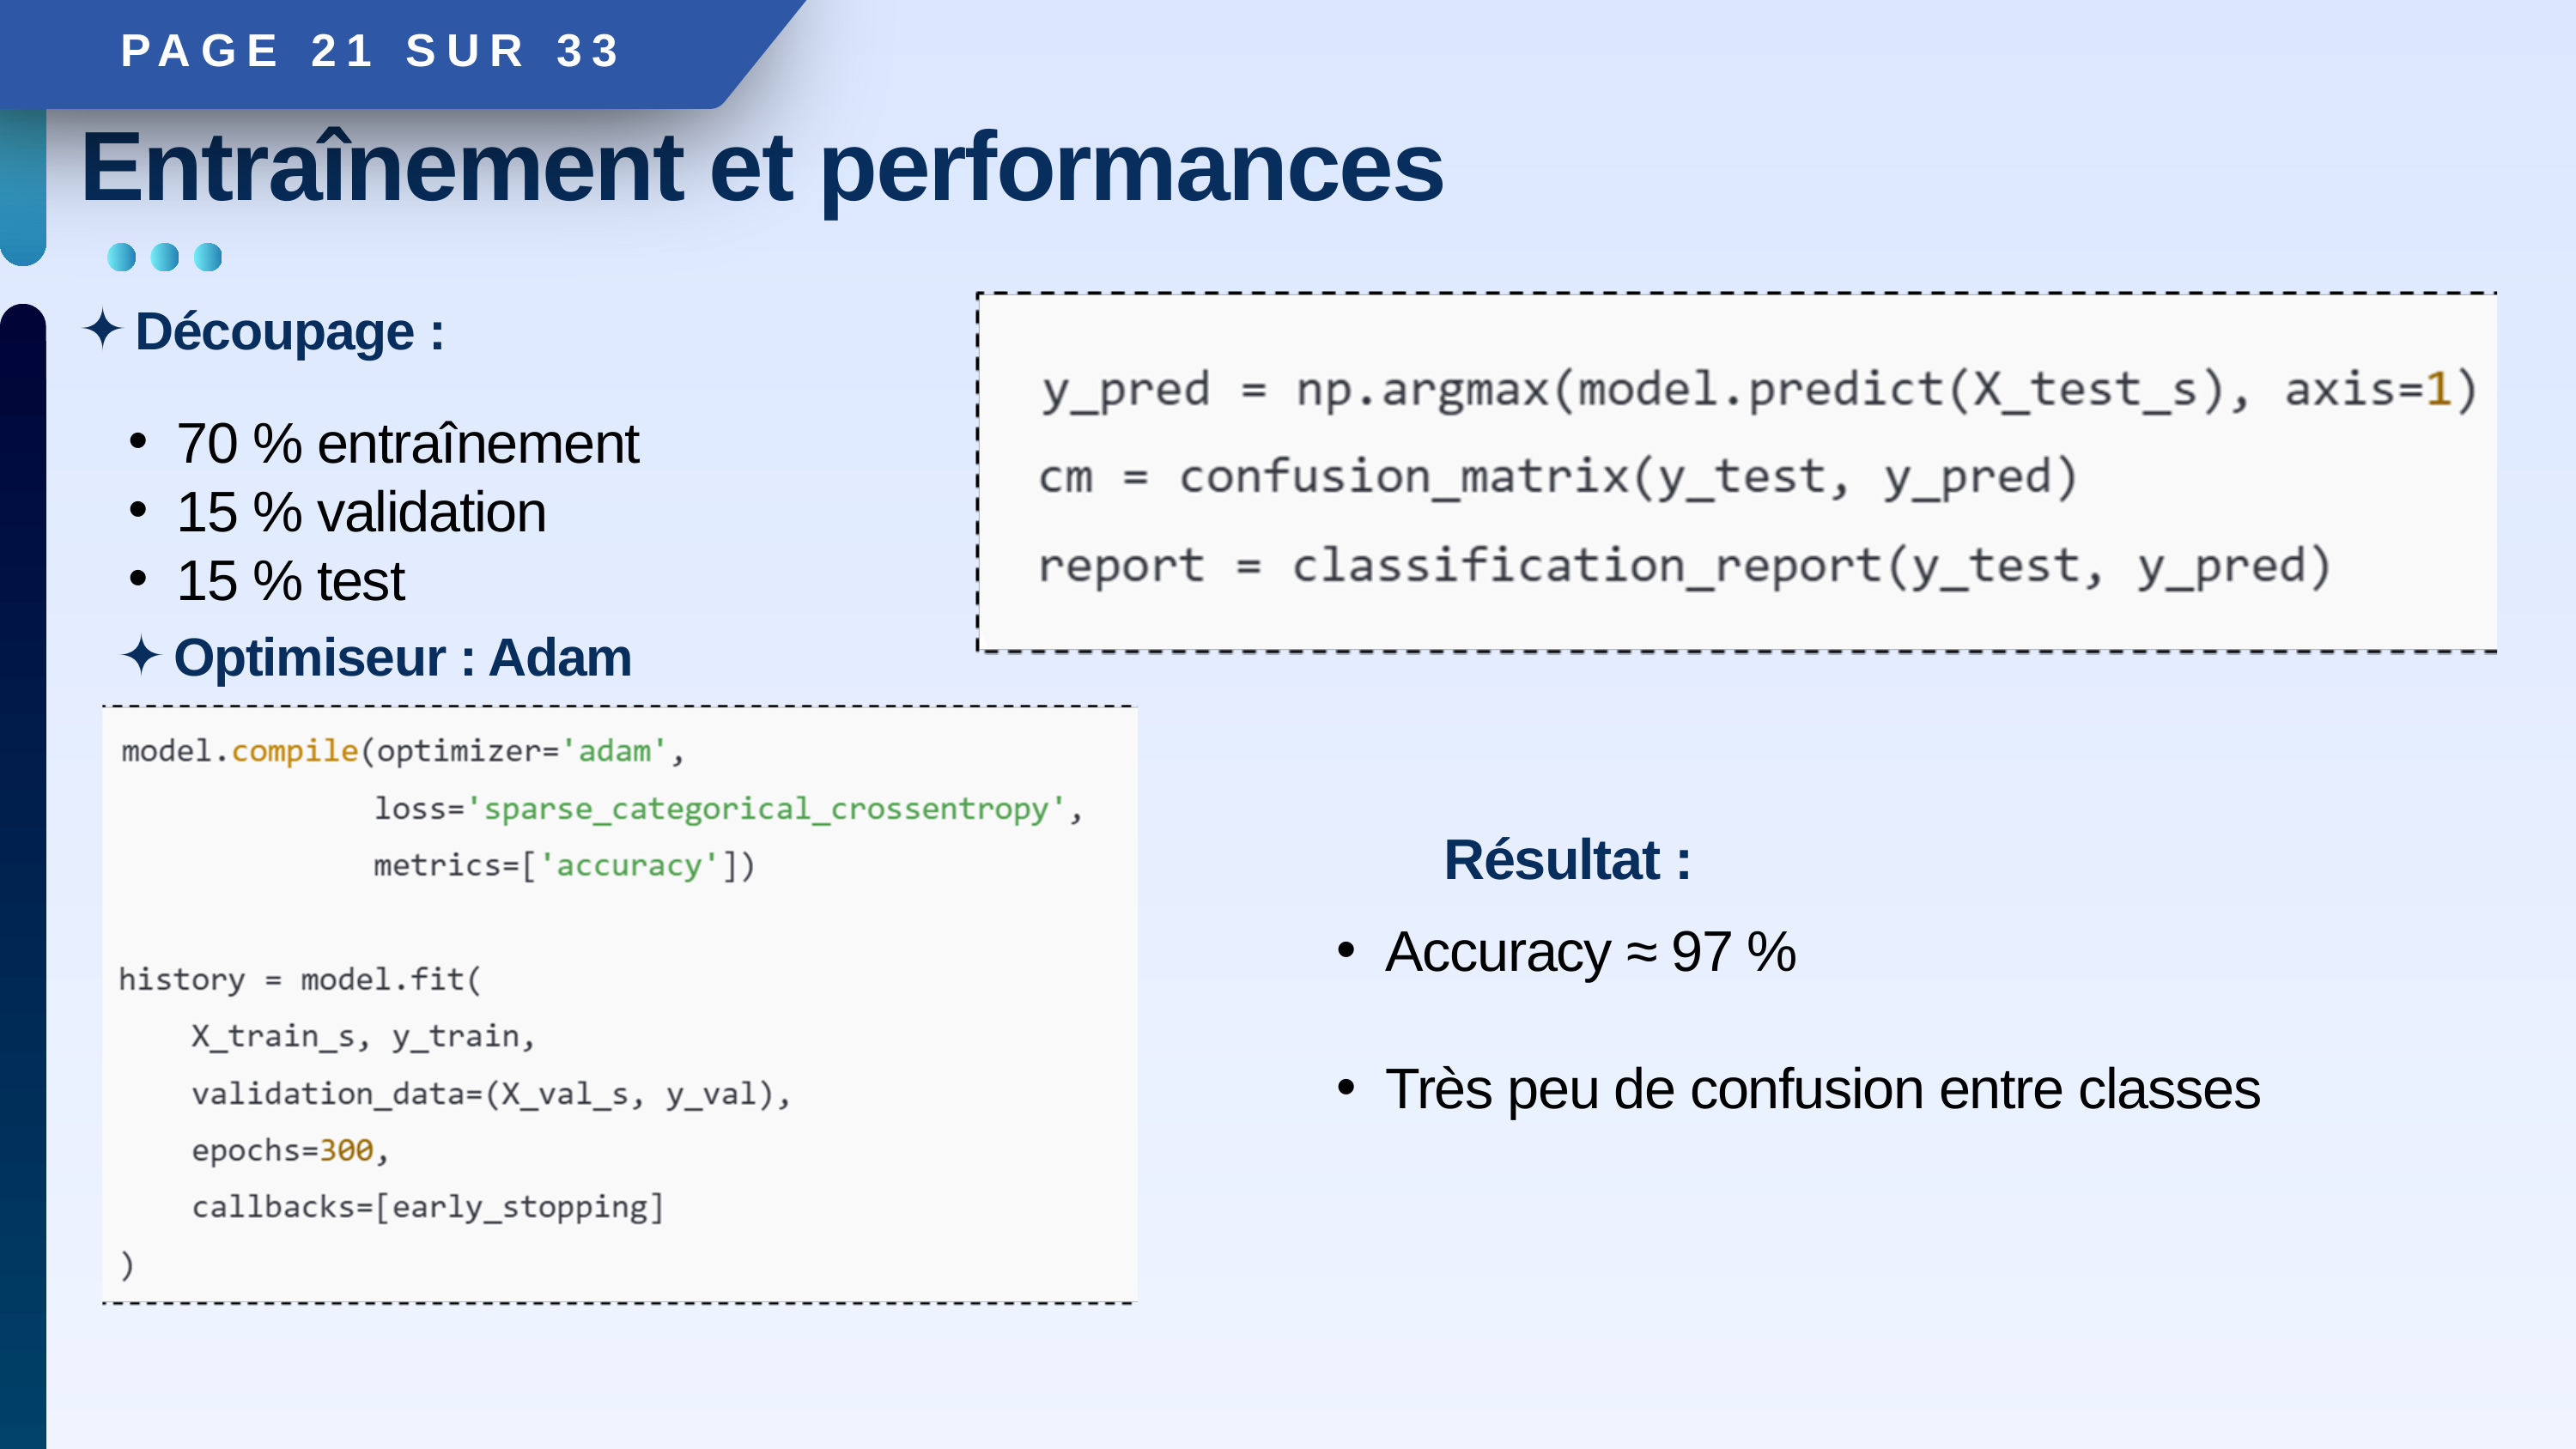

PAGE 21 SUR 33
Entraînement et performances

Découpage :

70 % entraînement
15 % validation
15 % test
Optimiseur : Adam

Résultat :
Accuracy ≈ 97 %

Très peu de confusion entre classes